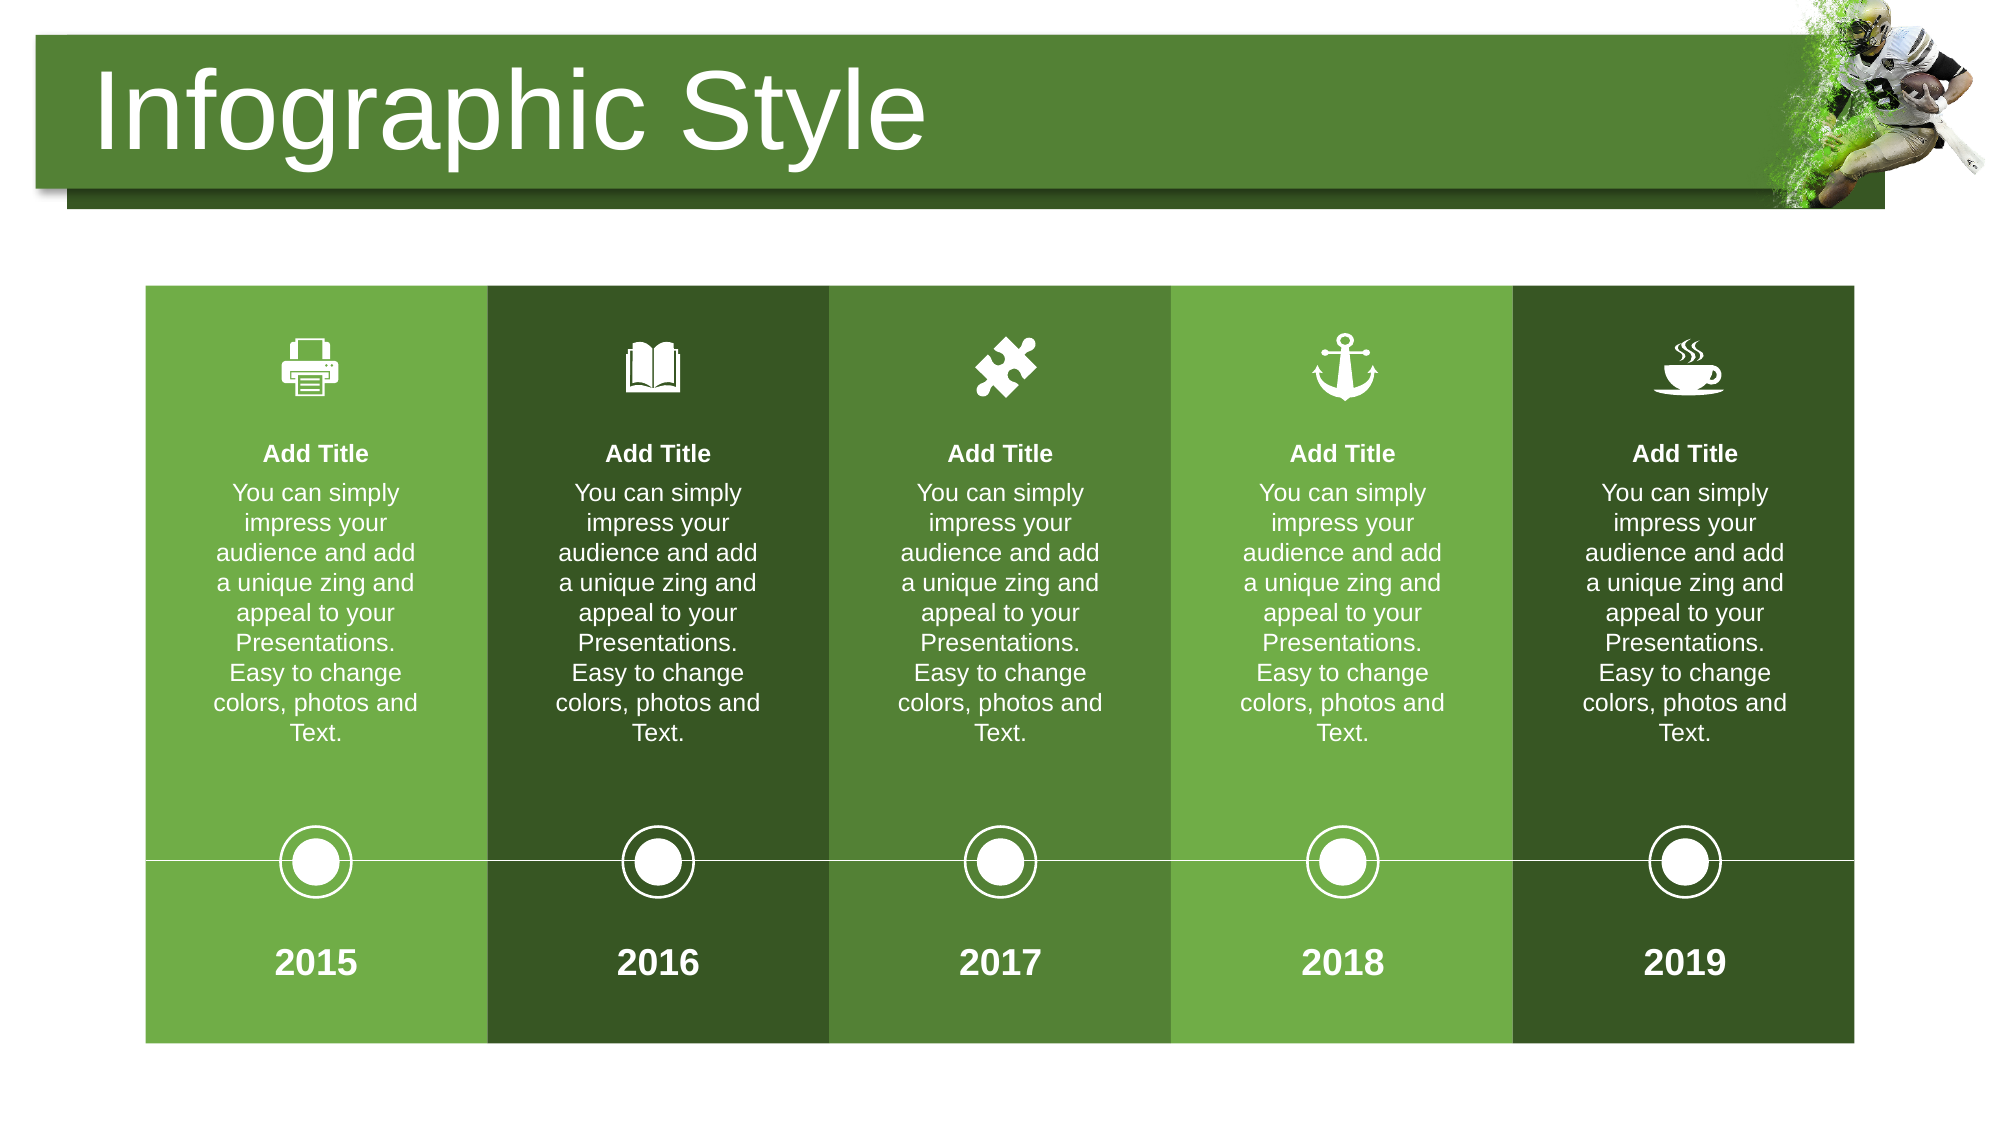

Infographic Style

Add Title
You can simply impress your audience and add a unique zing and appeal to your Presentations. Easy to change colors, photos and Text.
Add Title
You can simply impress your audience and add a unique zing and appeal to your Presentations. Easy to change colors, photos and Text.
Add Title
You can simply impress your audience and add a unique zing and appeal to your Presentations. Easy to change colors, photos and Text.
Add Title
You can simply impress your audience and add a unique zing and appeal to your Presentations. Easy to change colors, photos and Text.
Add Title
You can simply impress your audience and add a unique zing and appeal to your Presentations. Easy to change colors, photos and Text.

2015
2016
2017
2018
2019